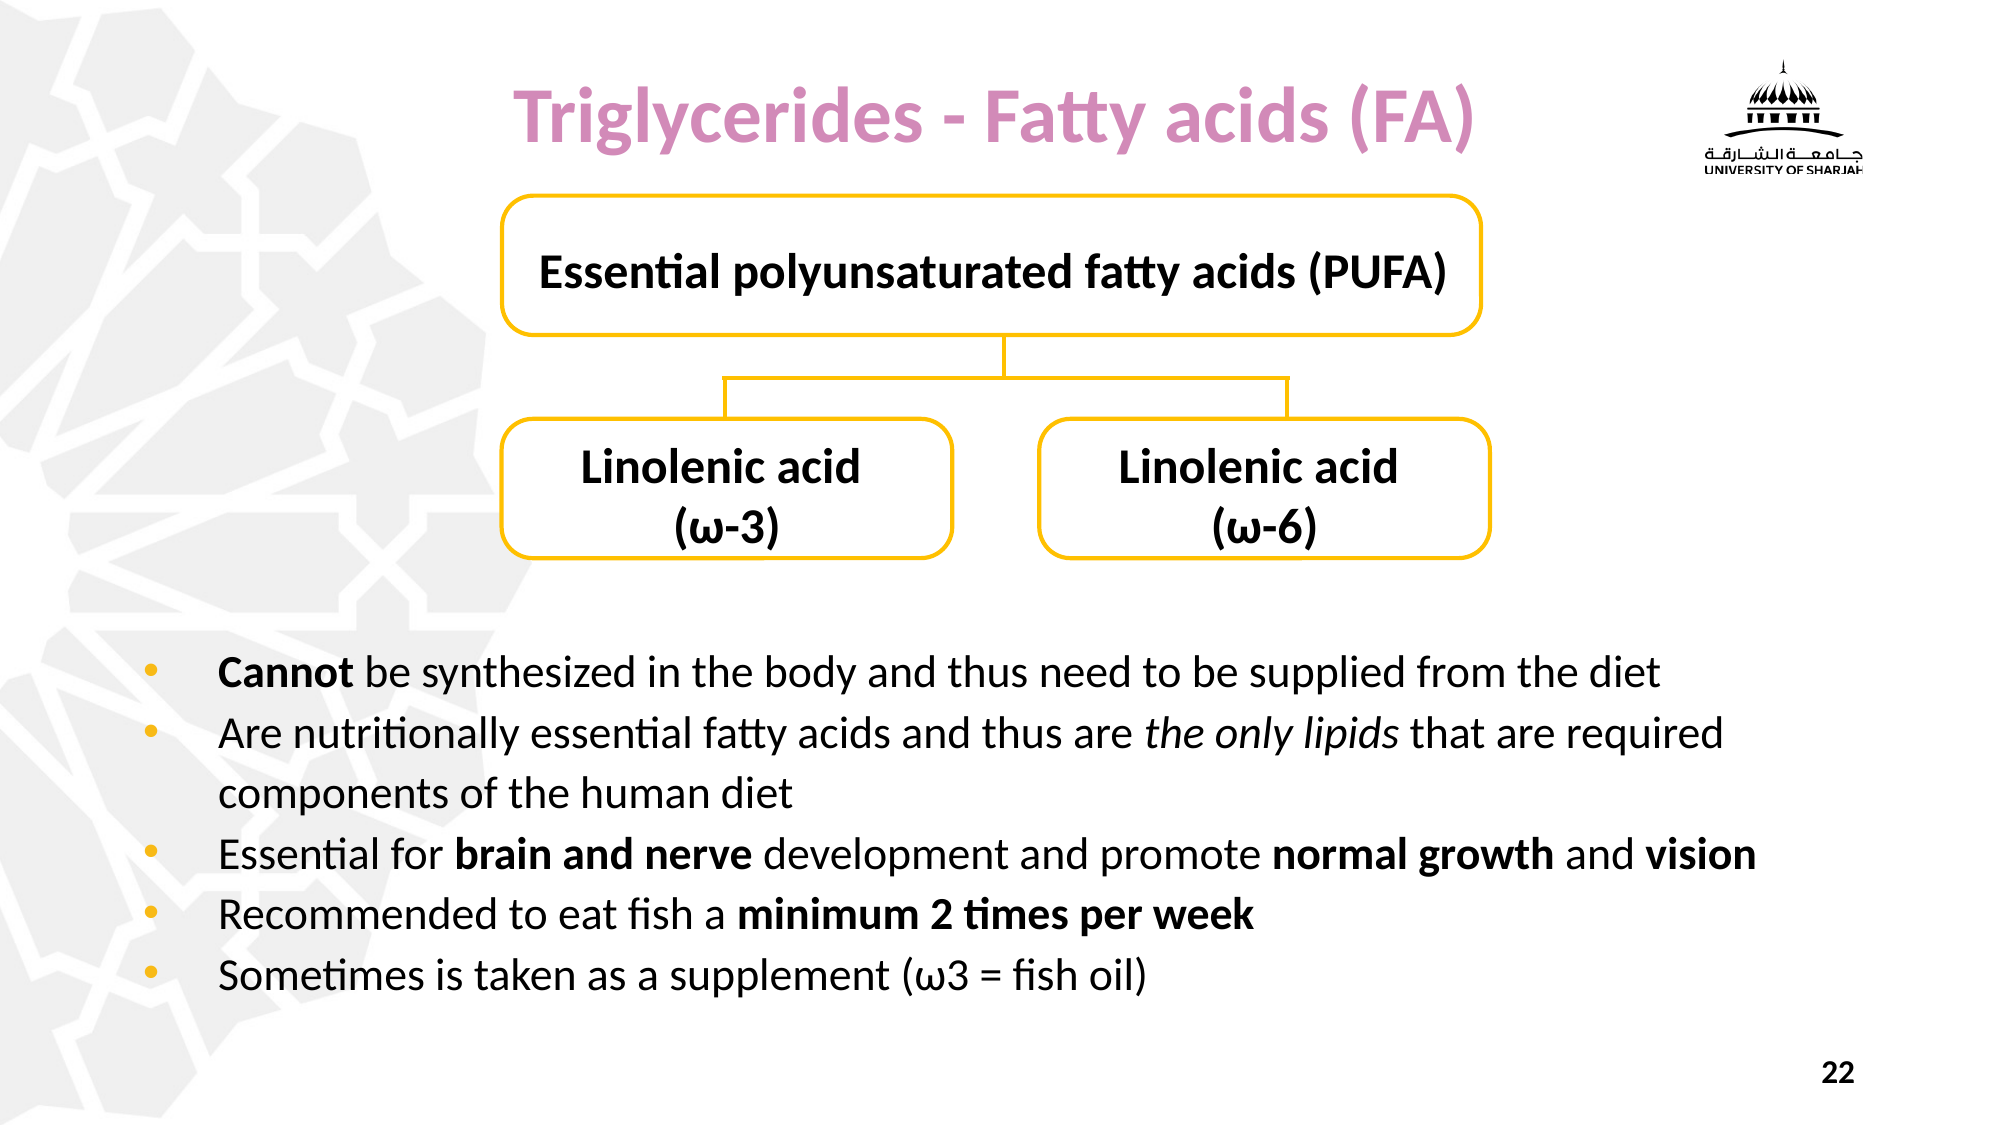

Triglycerides - Fatty acids (FA)

Essential polyunsaturated fatty acids (PUFA)
Linolenic acid
(ω-3)
Linolenic acid
(ω-6)
Cannot be synthesized in the body and thus need to be supplied from the diet
Are nutritionally essential fatty acids and thus are the only lipids that are required components of the human diet
Essential for brain and nerve development and promote normal growth and vision
Recommended to eat fish a minimum 2 times per week
Sometimes is taken as a supplement (ω3 = fish oil)
22